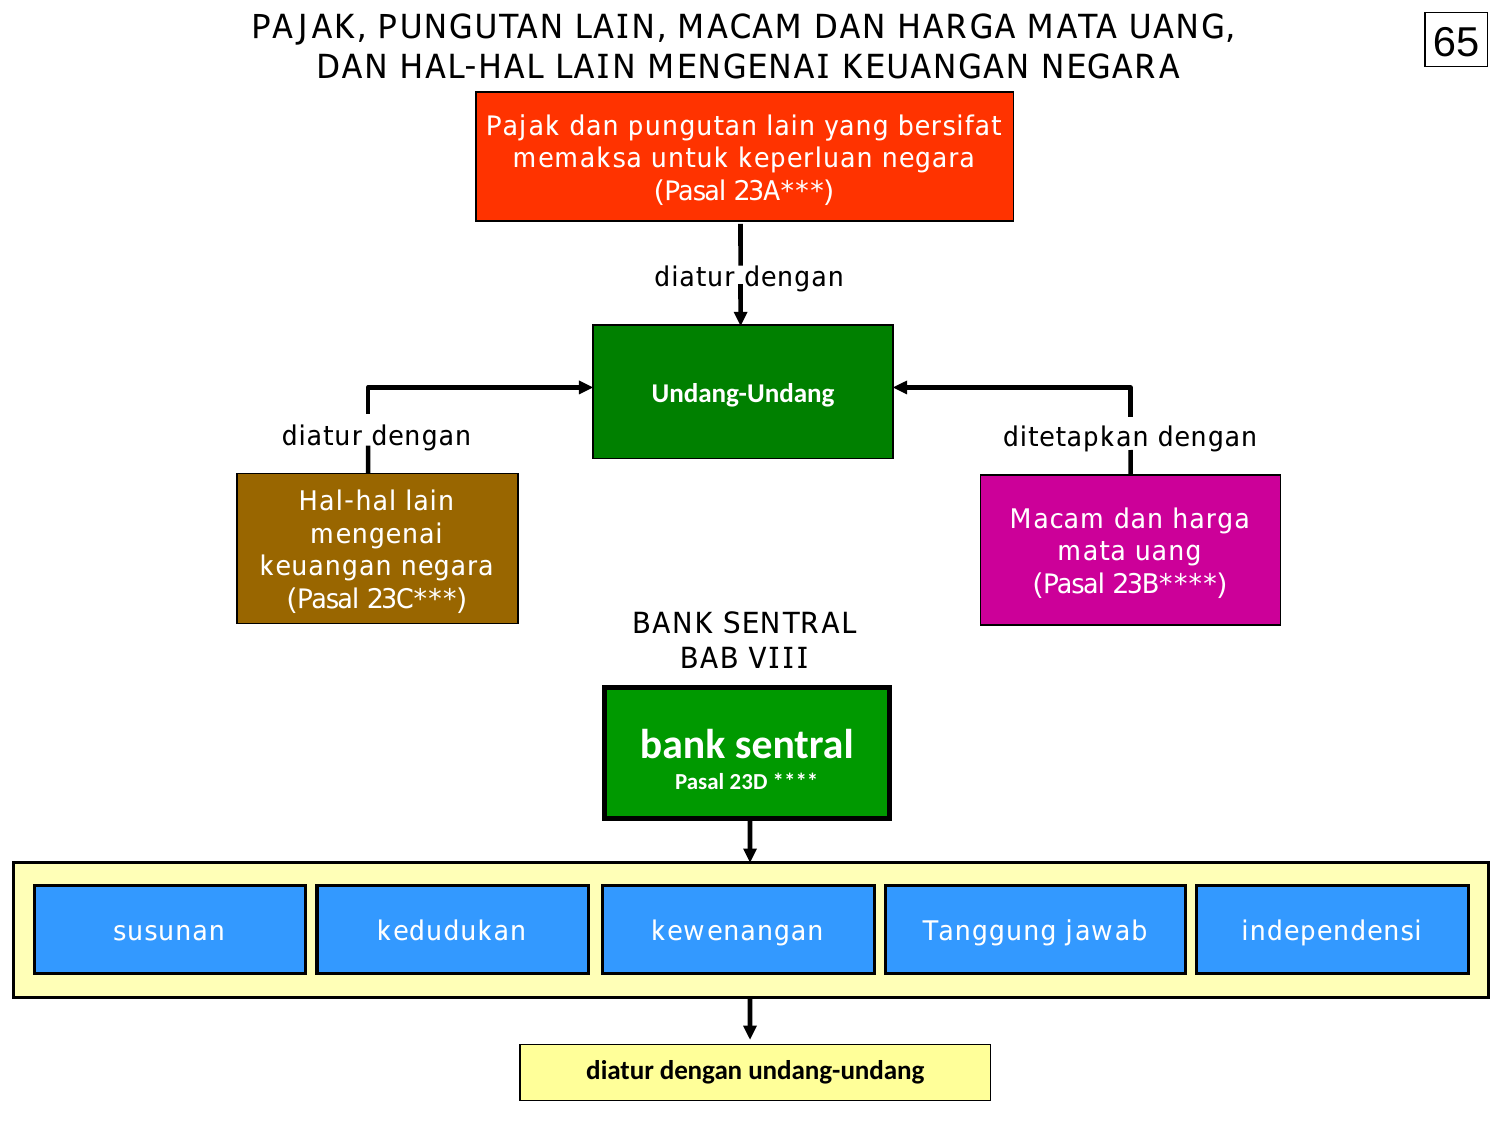

PAJAK, PUNGUTAN LAIN, MACAM DAN HARGA MATA UANG,
DAN HAL-HAL LAIN MENGENAI KEUANGAN NEGARA
65
Pajak dan pungutan lain yang bersifat memaksa untuk keperluan negara
(Pasal 23A***)

diatur dengan

Undang-Undang

diatur dengan
ditetapkan dengan

Hal-hal lain mengenai keuangan negara
(Pasal 23C***)
Macam dan harga mata uang
(Pasal 23B****)

BANK SENTRAL
BAB VIII
bank sentral
Pasal 23D ****

susunan
kedudukan
kewenangan
Tanggung jawab
independensi

diatur dengan undang-undang